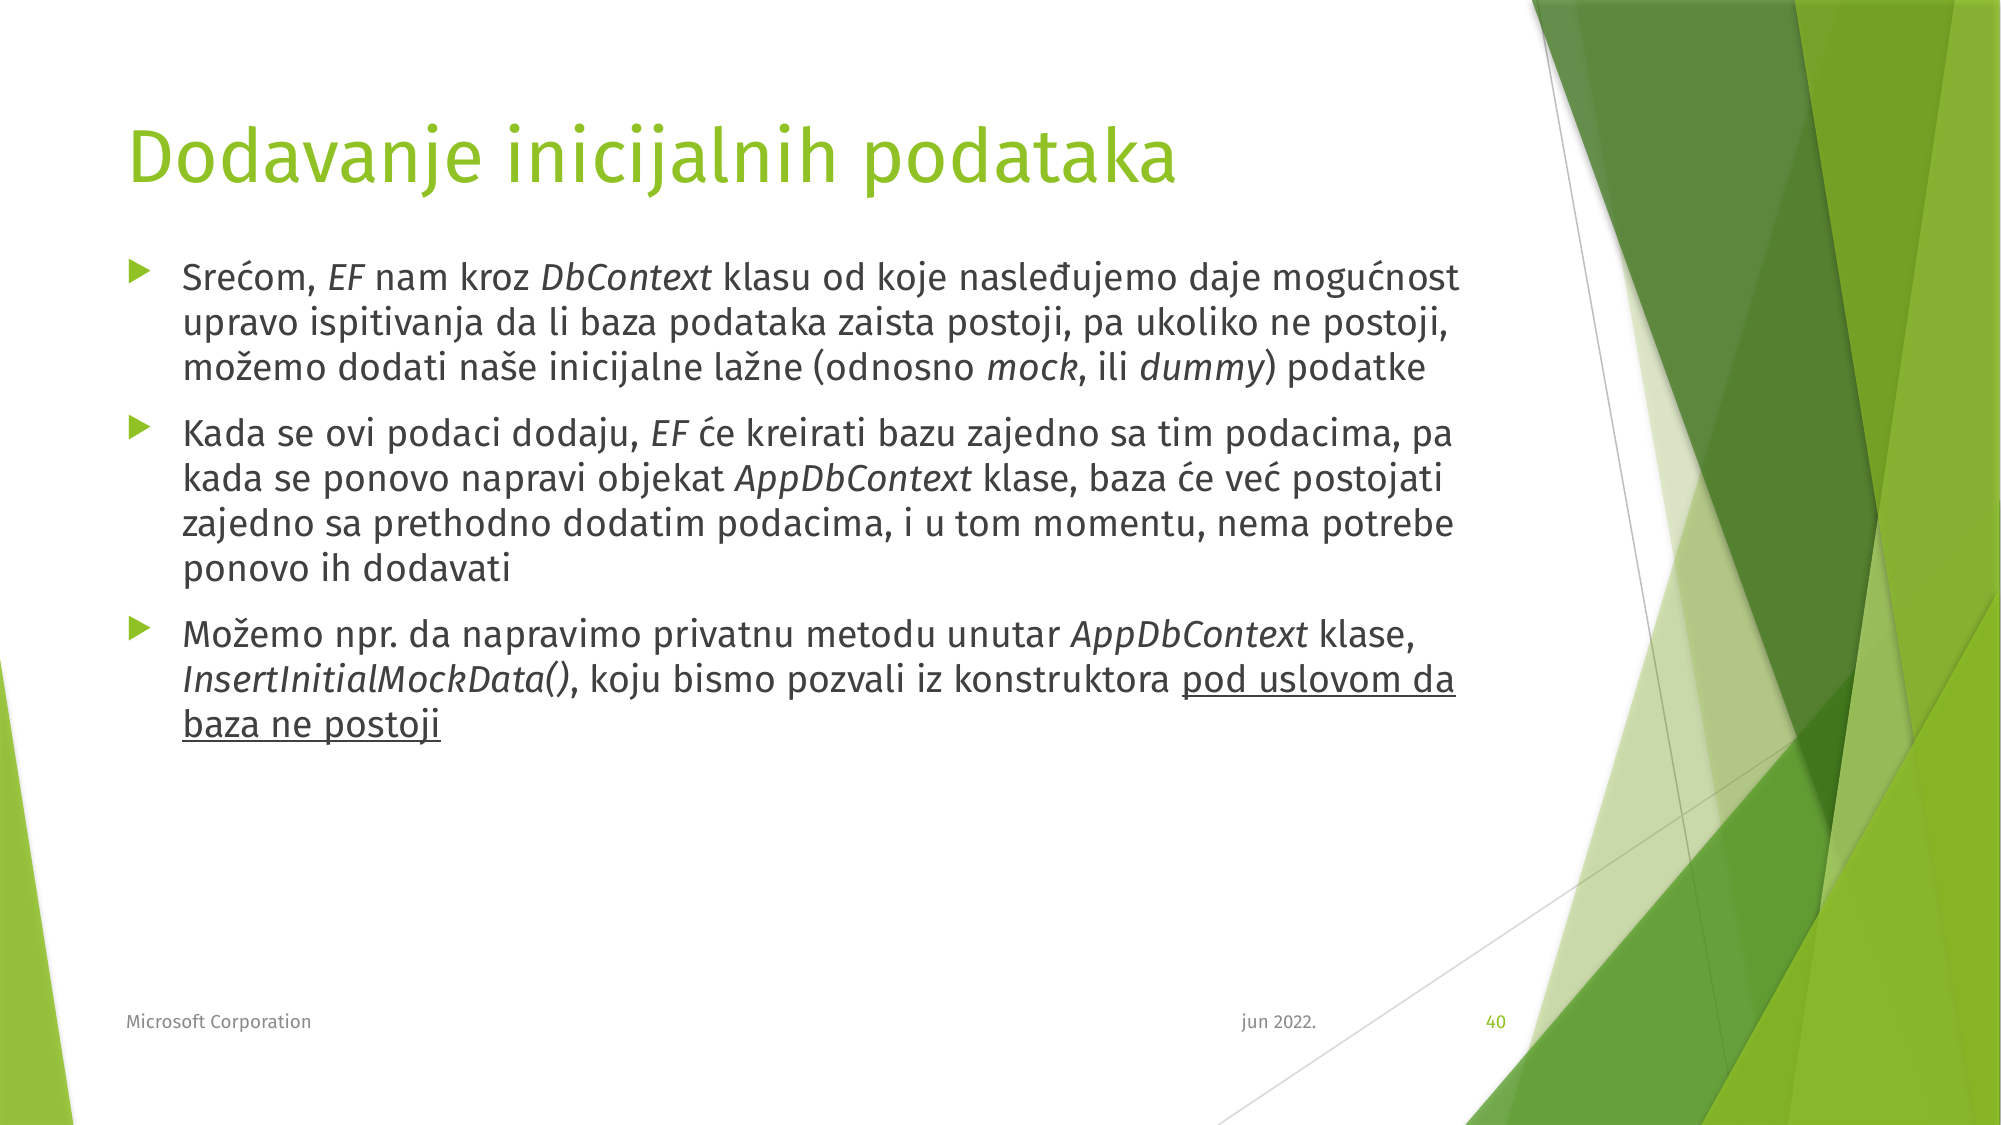

# Dodavanje inicijalnih podataka
Srećom, EF nam kroz DbContext klasu od koje nasleđujemo daje mogućnost upravo ispitivanja da li baza podataka zaista postoji, pa ukoliko ne postoji, možemo dodati naše inicijalne lažne (odnosno mock, ili dummy) podatke
Kada se ovi podaci dodaju, EF će kreirati bazu zajedno sa tim podacima, pa kada se ponovo napravi objekat AppDbContext klase, baza će već postojati zajedno sa prethodno dodatim podacima, i u tom momentu, nema potrebe ponovo ih dodavati
Možemo npr. da napravimo privatnu metodu unutar AppDbContext klase, InsertInitialMockData(), koju bismo pozvali iz konstruktora pod uslovom da baza ne postoji
Microsoft Corporation
jun 2022.
40